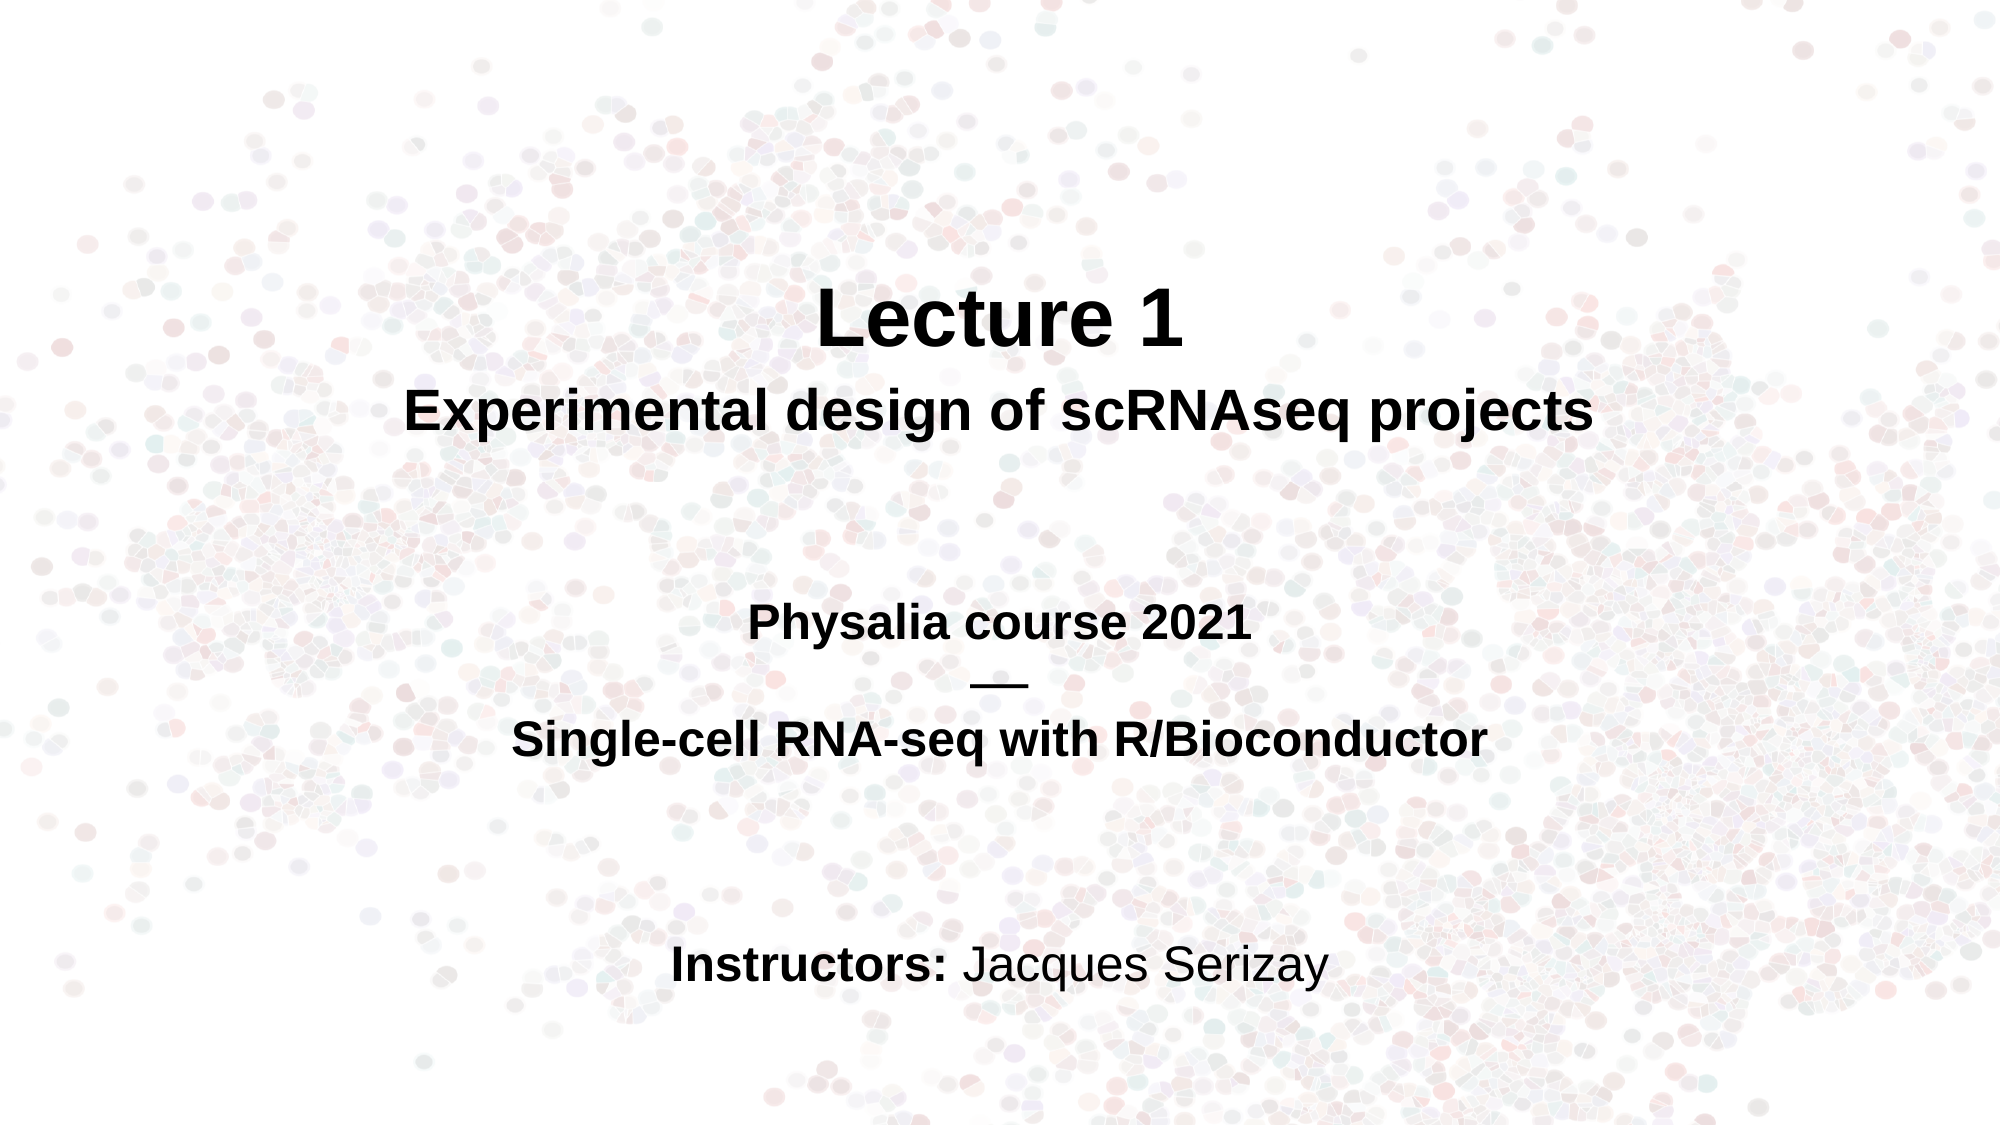

# Lecture 1 Experimental design of scRNAseq projects
Physalia course 2021
—
Single-cell RNA-seq with R/Bioconductor

Instructors: Jacques Serizay